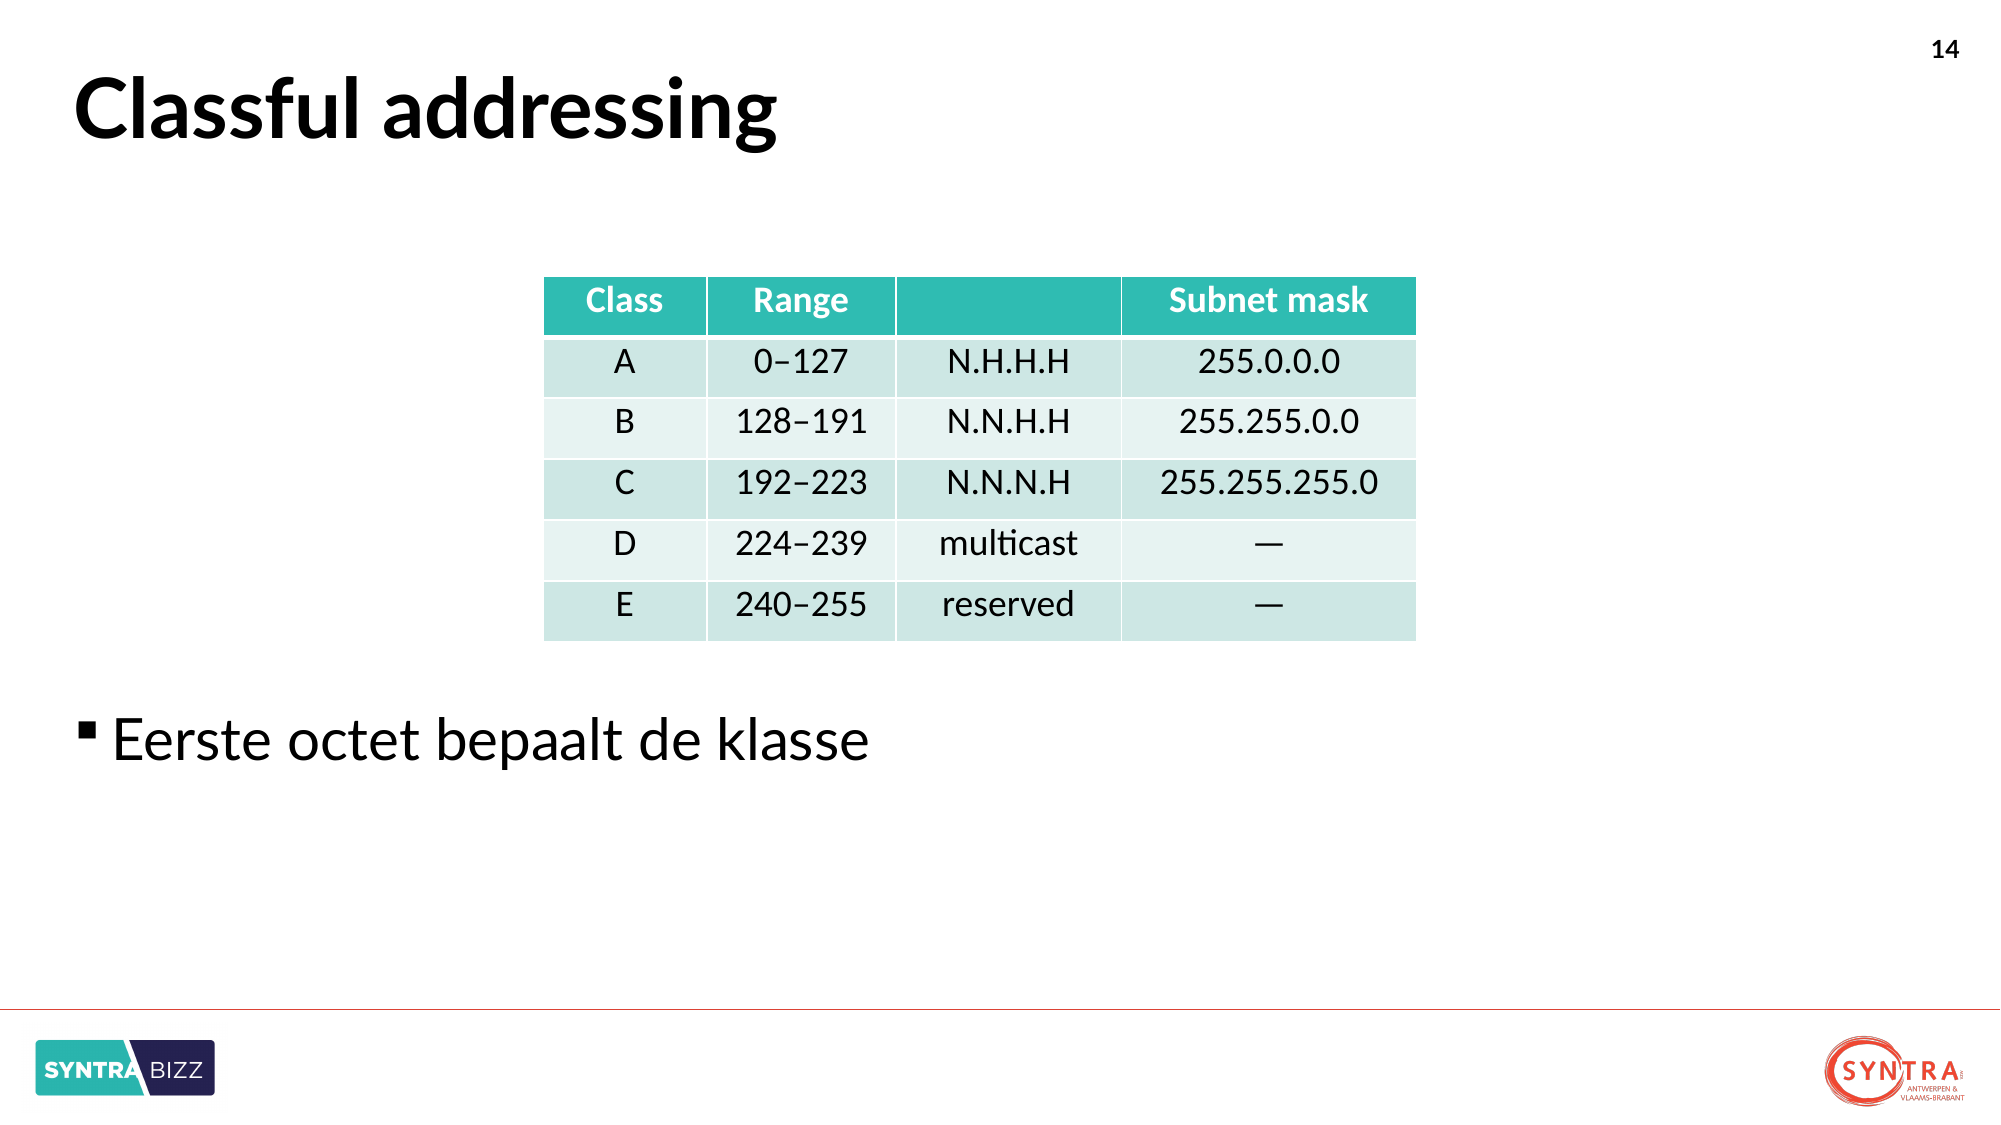

# Classful addressing

Eerste octet bepaalt de klasse
| Class | Range |  | Subnet mask |
| --- | --- | --- | --- |
| A | 0–127 | N.H.H.H | 255.0.0.0 |
| B | 128–191 | N.N.H.H | 255.255.0.0 |
| C | 192–223 | N.N.N.H | 255.255.255.0 |
| D | 224–239 | multicast | — |
| E | 240–255 | reserved | — |